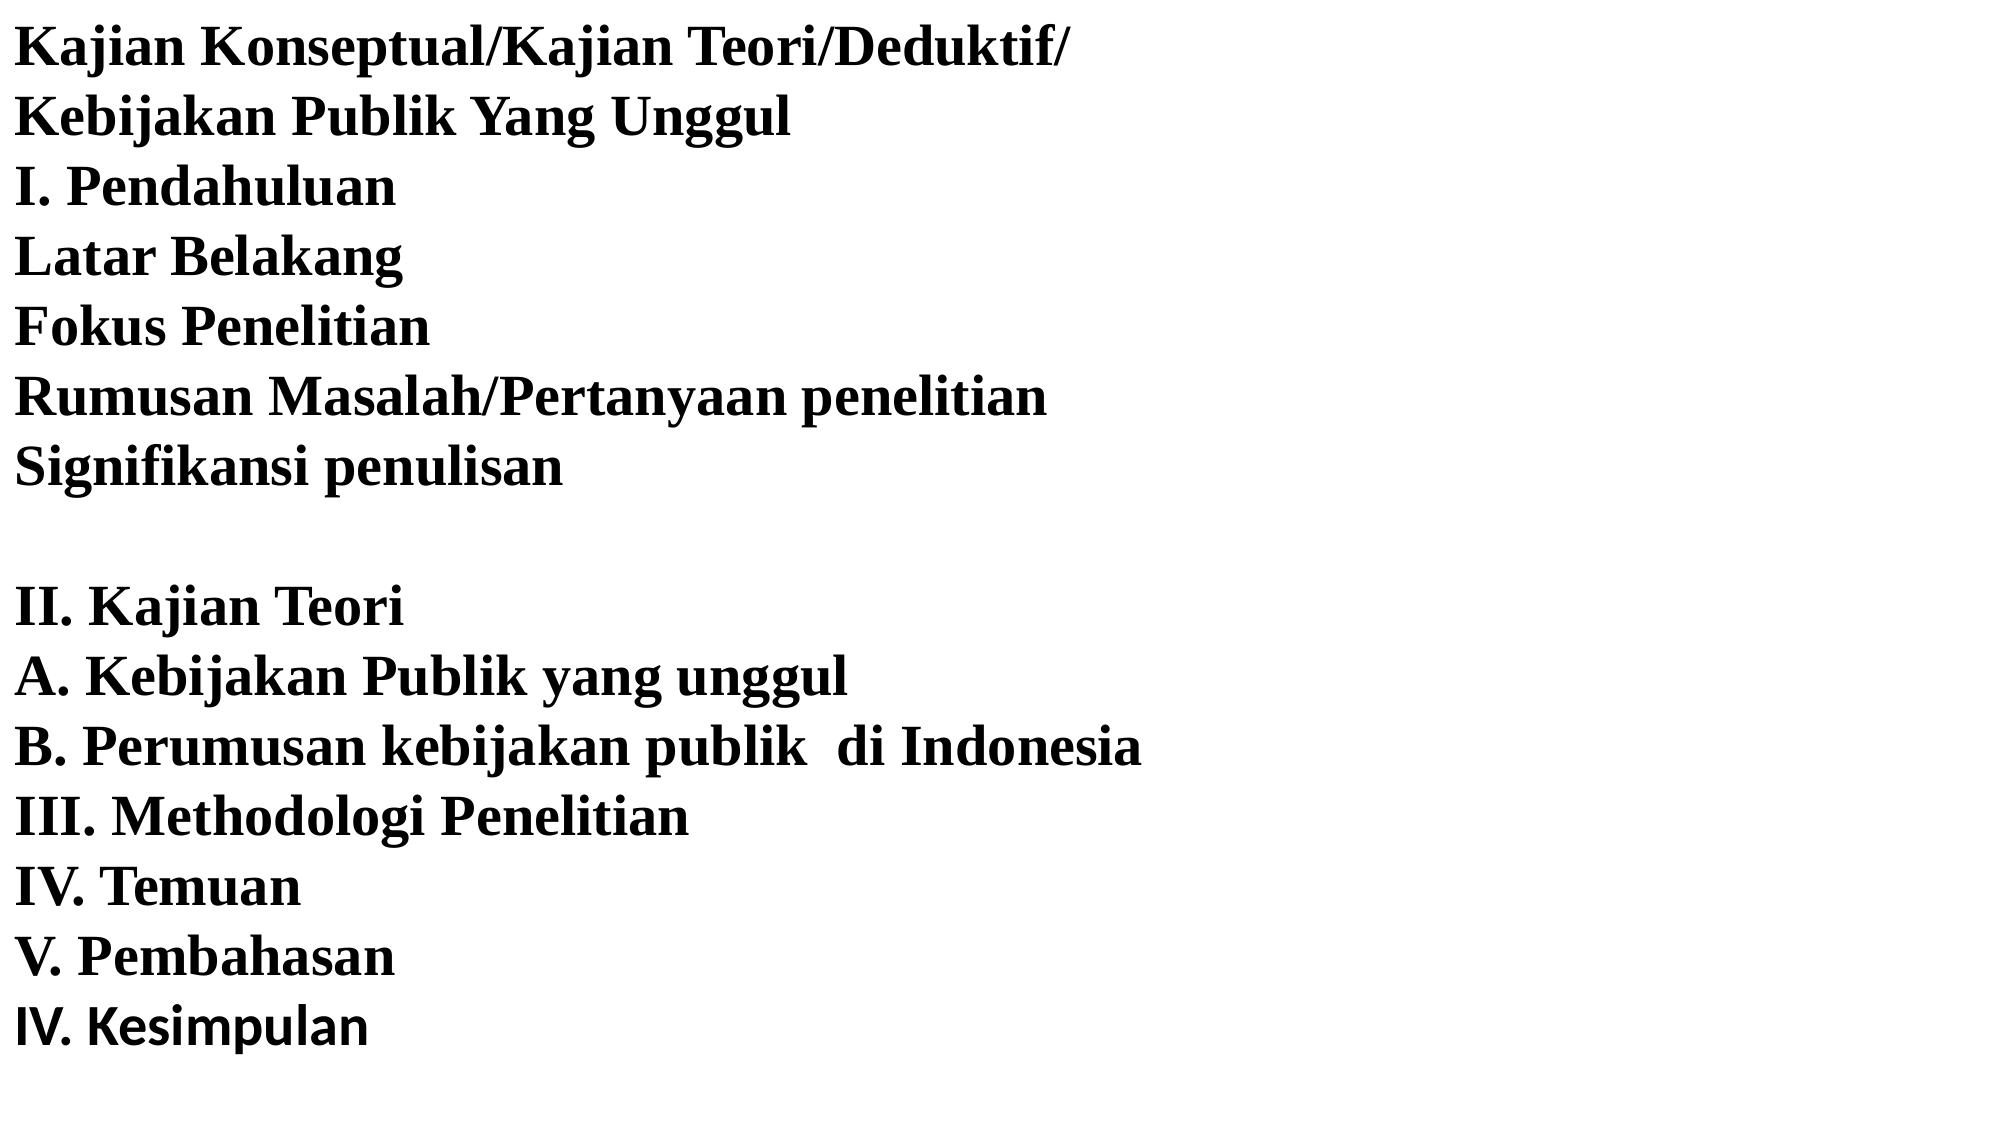

Kajian Konseptual/Kajian Teori/Deduktif/
Kebijakan Publik Yang Unggul
I. Pendahuluan
Latar Belakang
Fokus Penelitian
Rumusan Masalah/Pertanyaan penelitian
Signifikansi penulisan

II. Kajian Teori
A. Kebijakan Publik yang unggul
B. Perumusan kebijakan publik  di Indonesia
III. Methodologi Penelitian
IV. Temuan
V. Pembahasan
IV. Kesimpulan